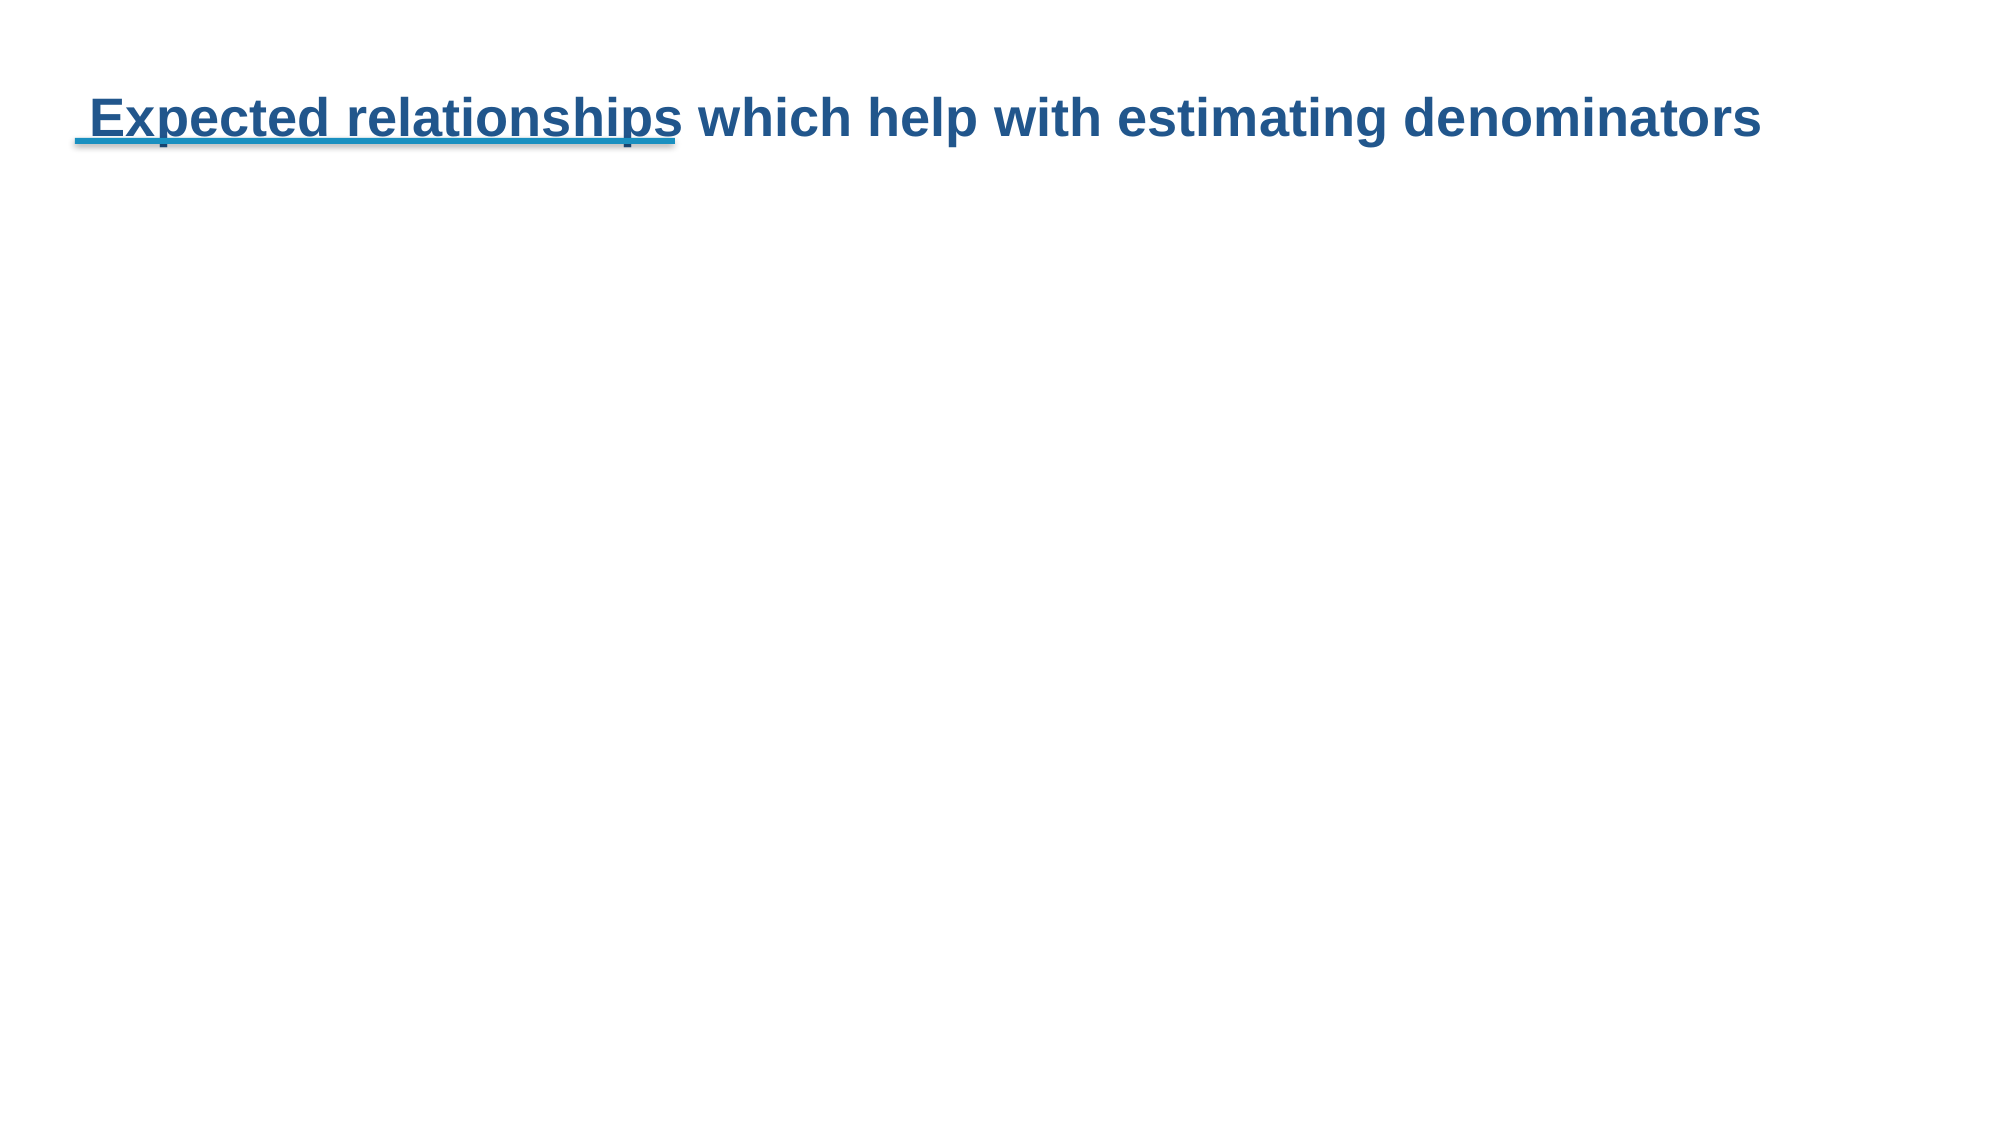

Expected relationships which help with estimating denominators